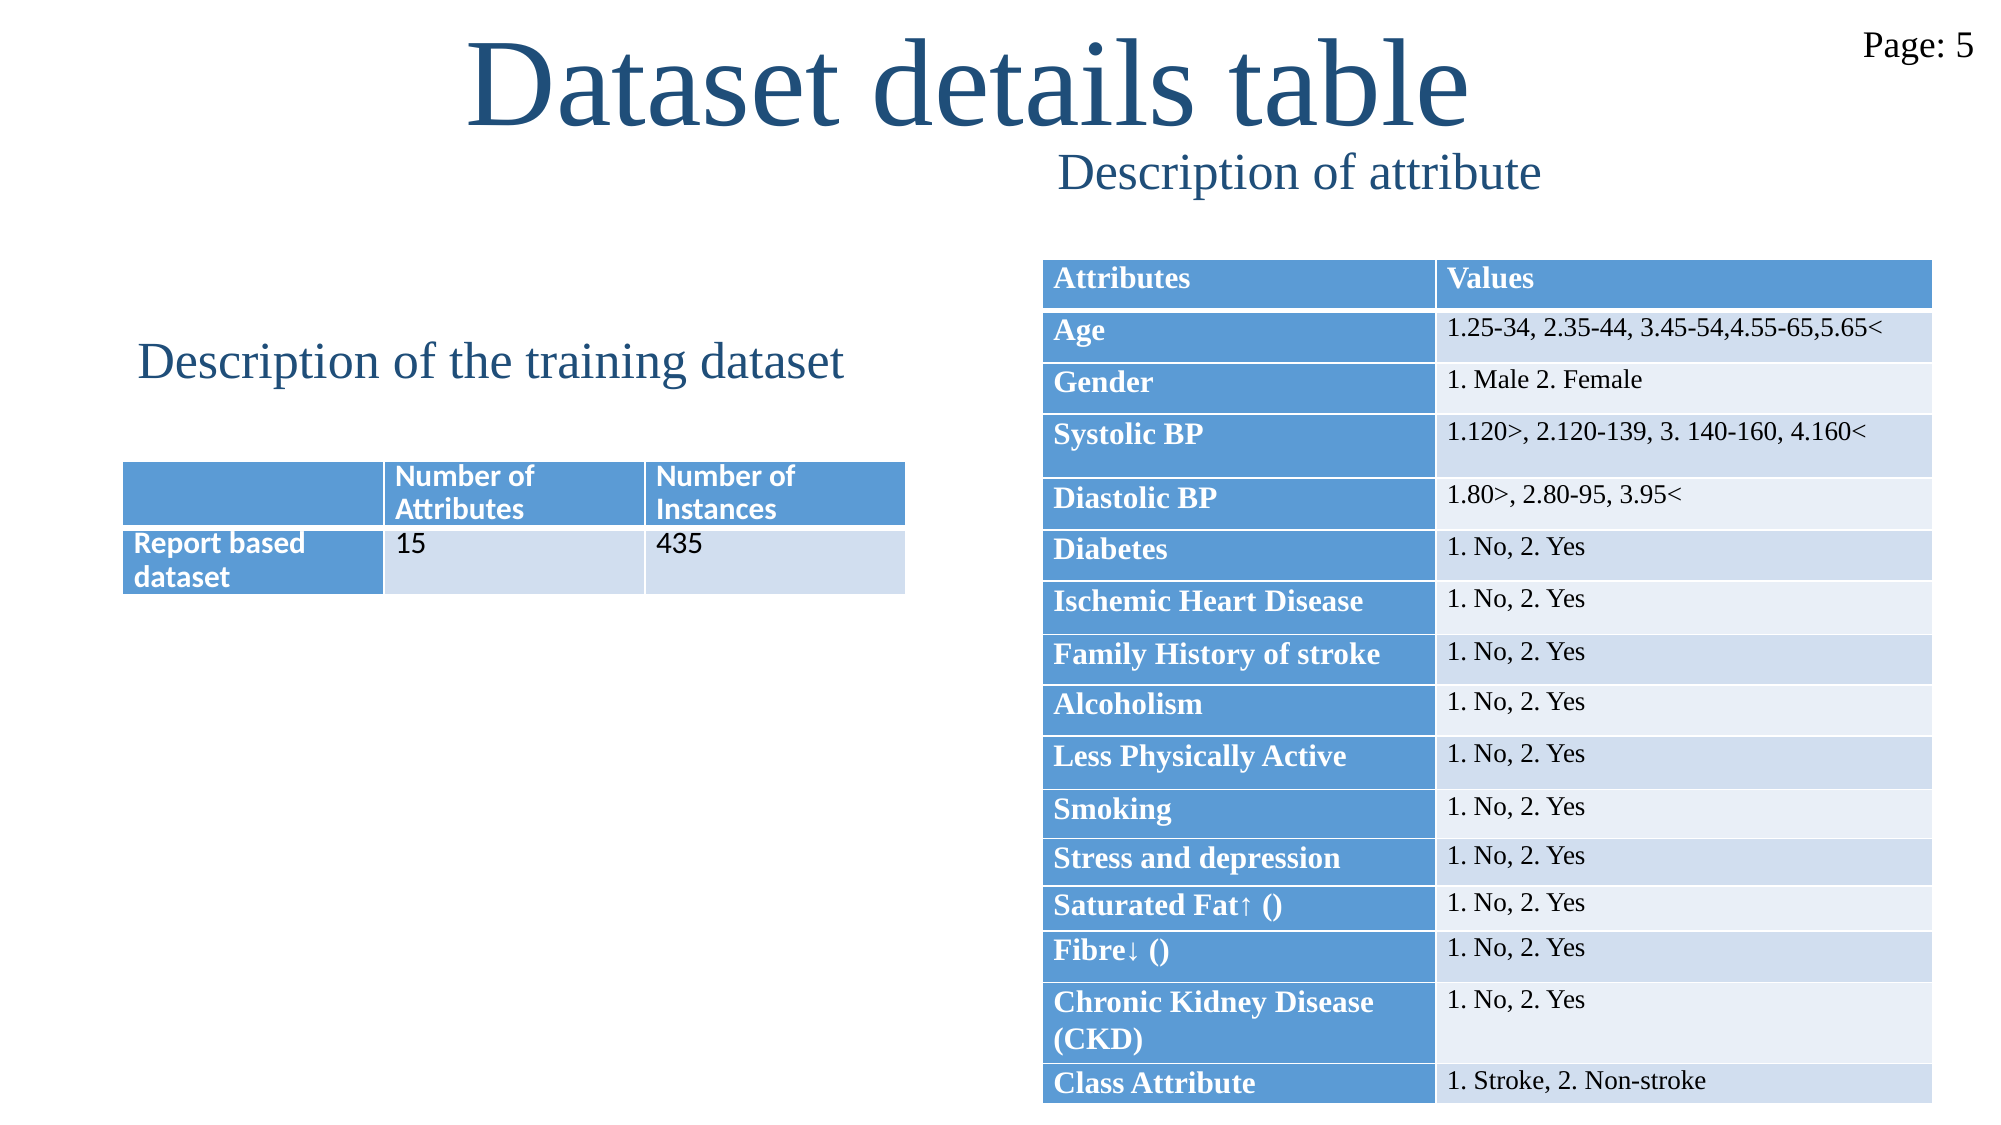

# Dataset details table
Page: 5
Description of attribute
| Attributes | Values |
| --- | --- |
| Age | 1.25-34, 2.35-44, 3.45-54,4.55-65,5.65< |
| Gender | 1. Male 2. Female |
| Systolic BP | 1.120>, 2.120-139, 3. 140-160, 4.160< |
| Diastolic BP | 1.80>, 2.80-95, 3.95< |
| Diabetes | 1. No, 2. Yes |
| Ischemic Heart Disease | 1. No, 2. Yes |
| Family History of stroke | 1. No, 2. Yes |
| Alcoholism | 1. No, 2. Yes |
| Less Physically Active | 1. No, 2. Yes |
| Smoking | 1. No, 2. Yes |
| Stress and depression | 1. No, 2. Yes |
| Saturated Fat↑ () | 1. No, 2. Yes |
| Fibre↓ () | 1. No, 2. Yes |
| Chronic Kidney Disease (CKD) | 1. No, 2. Yes |
| Class Attribute | 1. Stroke, 2. Non-stroke |
Description of the training dataset

|  | Number of Attributes | Number of Instances |
| --- | --- | --- |
| Report based dataset | 15 | 435 |